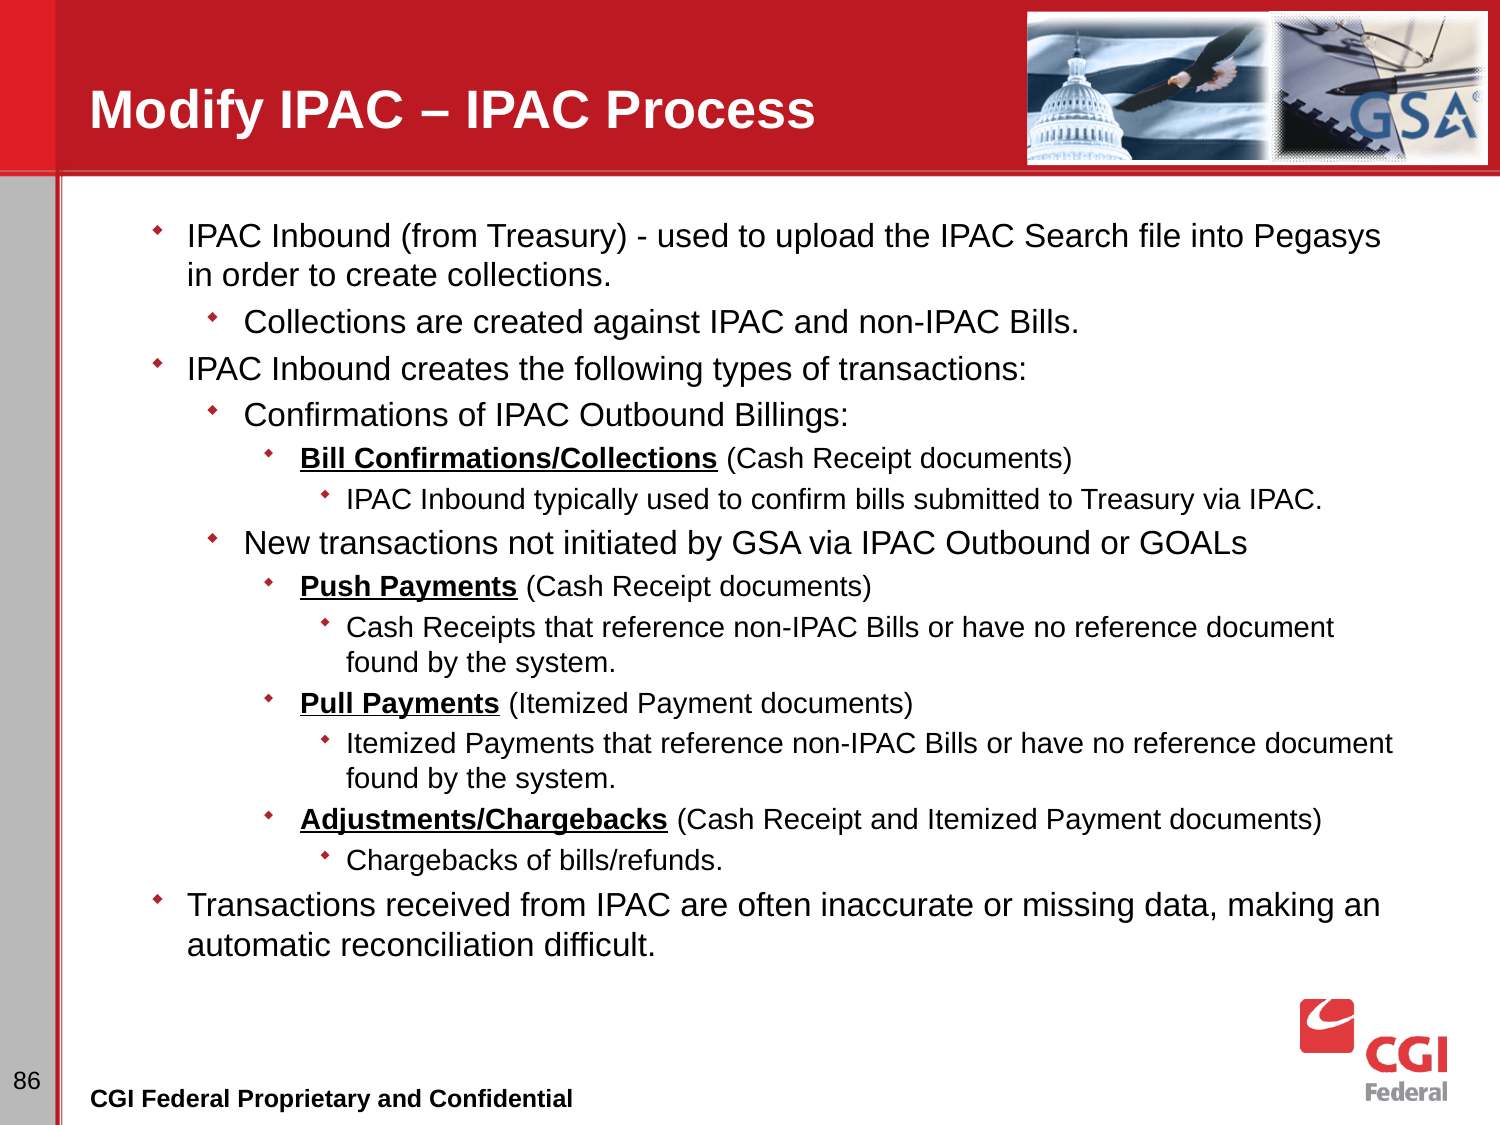

# Modify IPAC – IPAC Process
IPAC Inbound (from Treasury) - used to upload the IPAC Search file into Pegasys in order to create collections.
Collections are created against IPAC and non-IPAC Bills.
IPAC Inbound creates the following types of transactions:
Confirmations of IPAC Outbound Billings:
Bill Confirmations/Collections (Cash Receipt documents)
IPAC Inbound typically used to confirm bills submitted to Treasury via IPAC.
New transactions not initiated by GSA via IPAC Outbound or GOALs
Push Payments (Cash Receipt documents)
Cash Receipts that reference non-IPAC Bills or have no reference document found by the system.
Pull Payments (Itemized Payment documents)
Itemized Payments that reference non-IPAC Bills or have no reference document found by the system.
Adjustments/Chargebacks (Cash Receipt and Itemized Payment documents)
Chargebacks of bills/refunds.
Transactions received from IPAC are often inaccurate or missing data, making an automatic reconciliation difficult.

86
CGI Federal Proprietary and Confidential